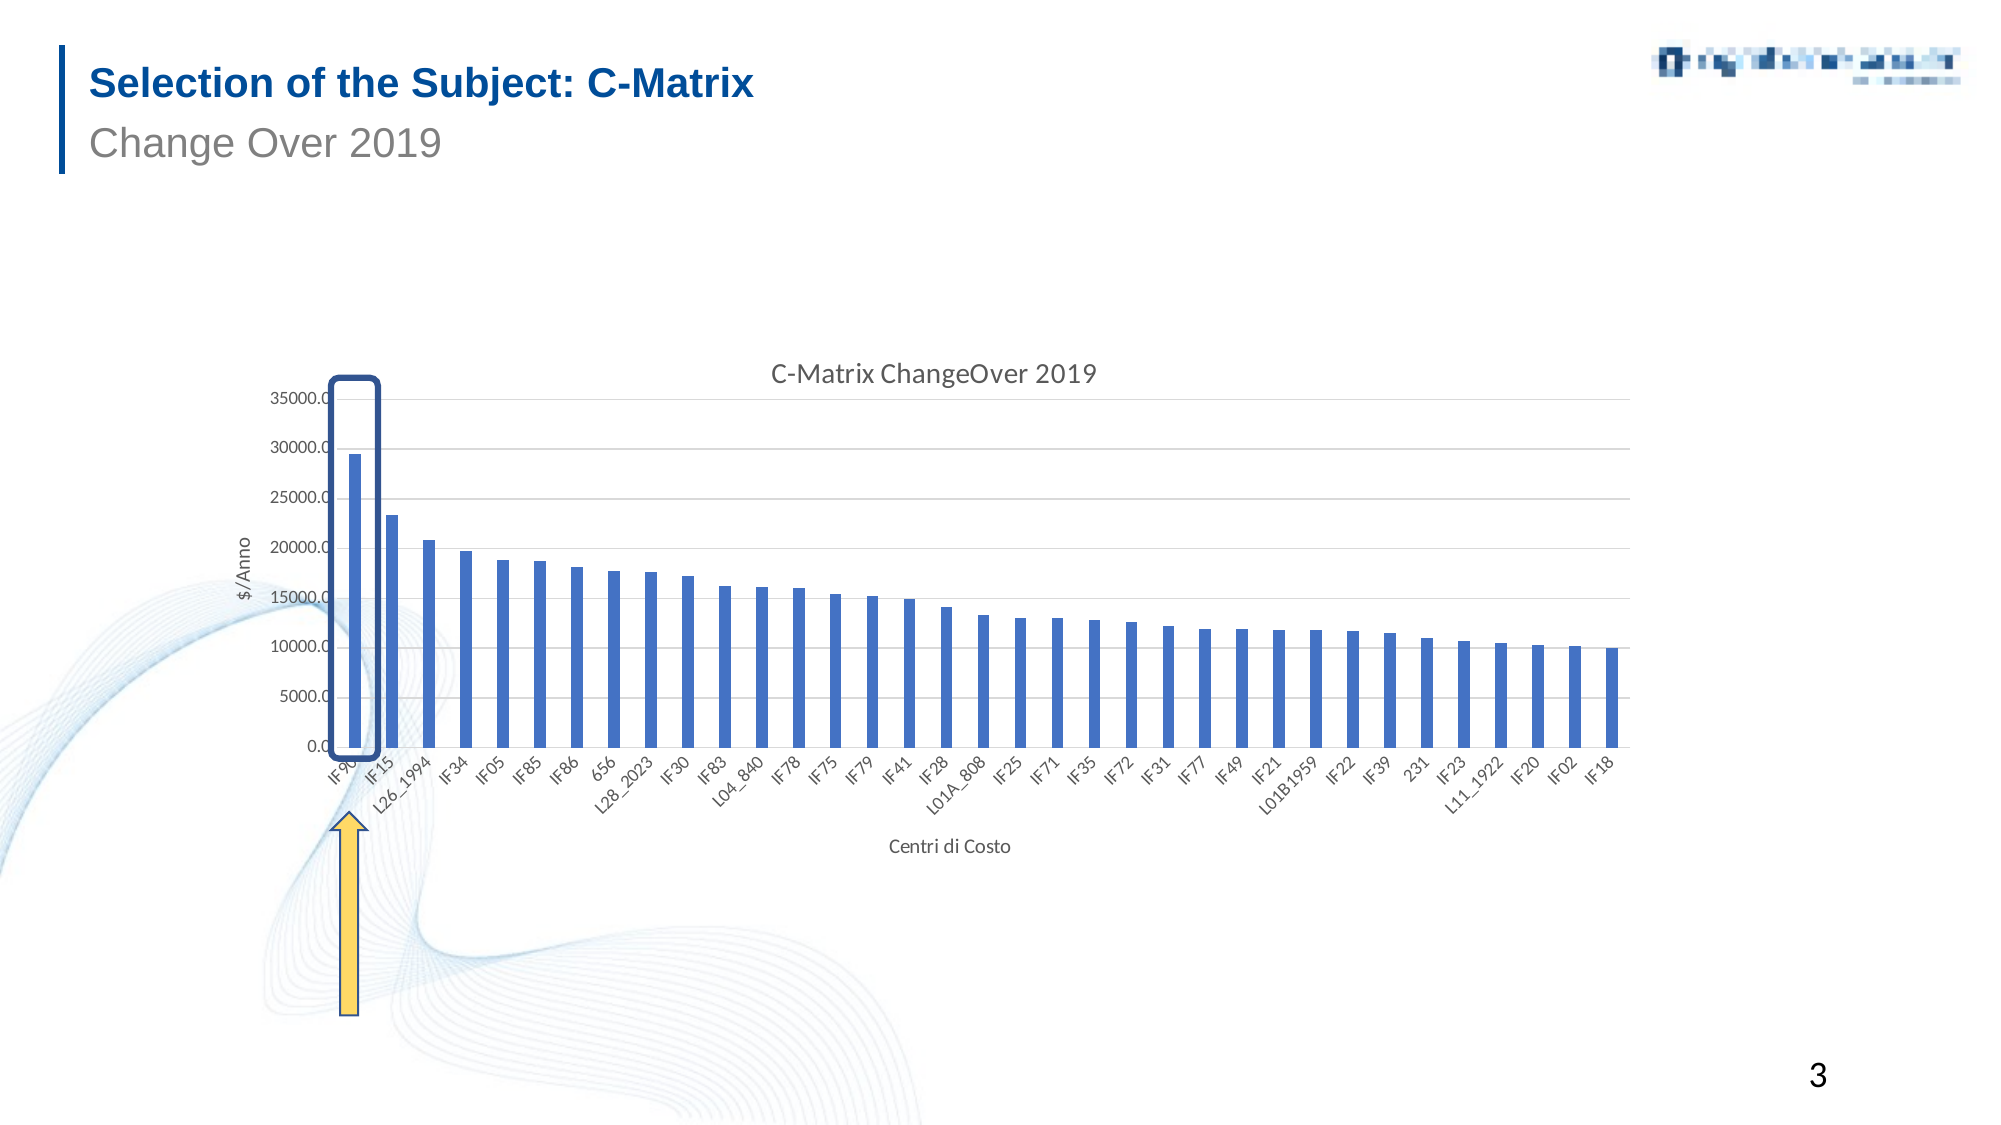

Selection of the Subject: C-Matrix
Change Over 2019

### Chart: C-Matrix ChangeOver 2019

| Category |  Perdita €
Anno |
|---|---|
| IF90 | 29489.90450473766 |
| IF15 | 23405.94043127646 |
| L26_1994 | 20885.33112528443 |
| IF34 | 19775.16969975442 |
| IF05 | 18906.508657519124 |
| IF85 | 18772.47212057516 |
| IF86 | 18139.412530658978 |
| 656 | 17740.869980182262 |
| L28_2023 | 17668.7702341584 |
| IF30 | 17214.23688392432 |
| IF83 | 16230.749471202187 |
| L04_840 | 16116.397417935073 |
| IF78 | 16081.011057053347 |
| IF75 | 15450.31962817709 |
| IF79 | 15243.478218603292 |
| IF41 | 14914.542007917516 |
| IF28 | 14147.95021786695 |
| L01A_808 | 13284.301885657263 |
| IF25 | 13025.319533159725 |
| IF71 | 12980.257161658723 |
| IF35 | 12806.063997128047 |
| IF72 | 12646.968864136375 |
| IF31 | 12197.194111600751 |
| IF77 | 11959.312674754086 |
| IF49 | 11871.61208128341 |
| IF21 | 11841.24912715947 |
| L01B1959 | 11784.585293727396 |
| IF22 | 11709.205993136853 |
| IF39 | 11546.010199457465 |
| 231 | 11025.320353762441 |
| IF23 | 10740.032563375451 |
| L11_1922 | 10476.474228080127 |
| IF20 | 10336.027161303235 |
| IF02 | 10231.261472620326 |
| IF18 | 10043.279305841157 |

3